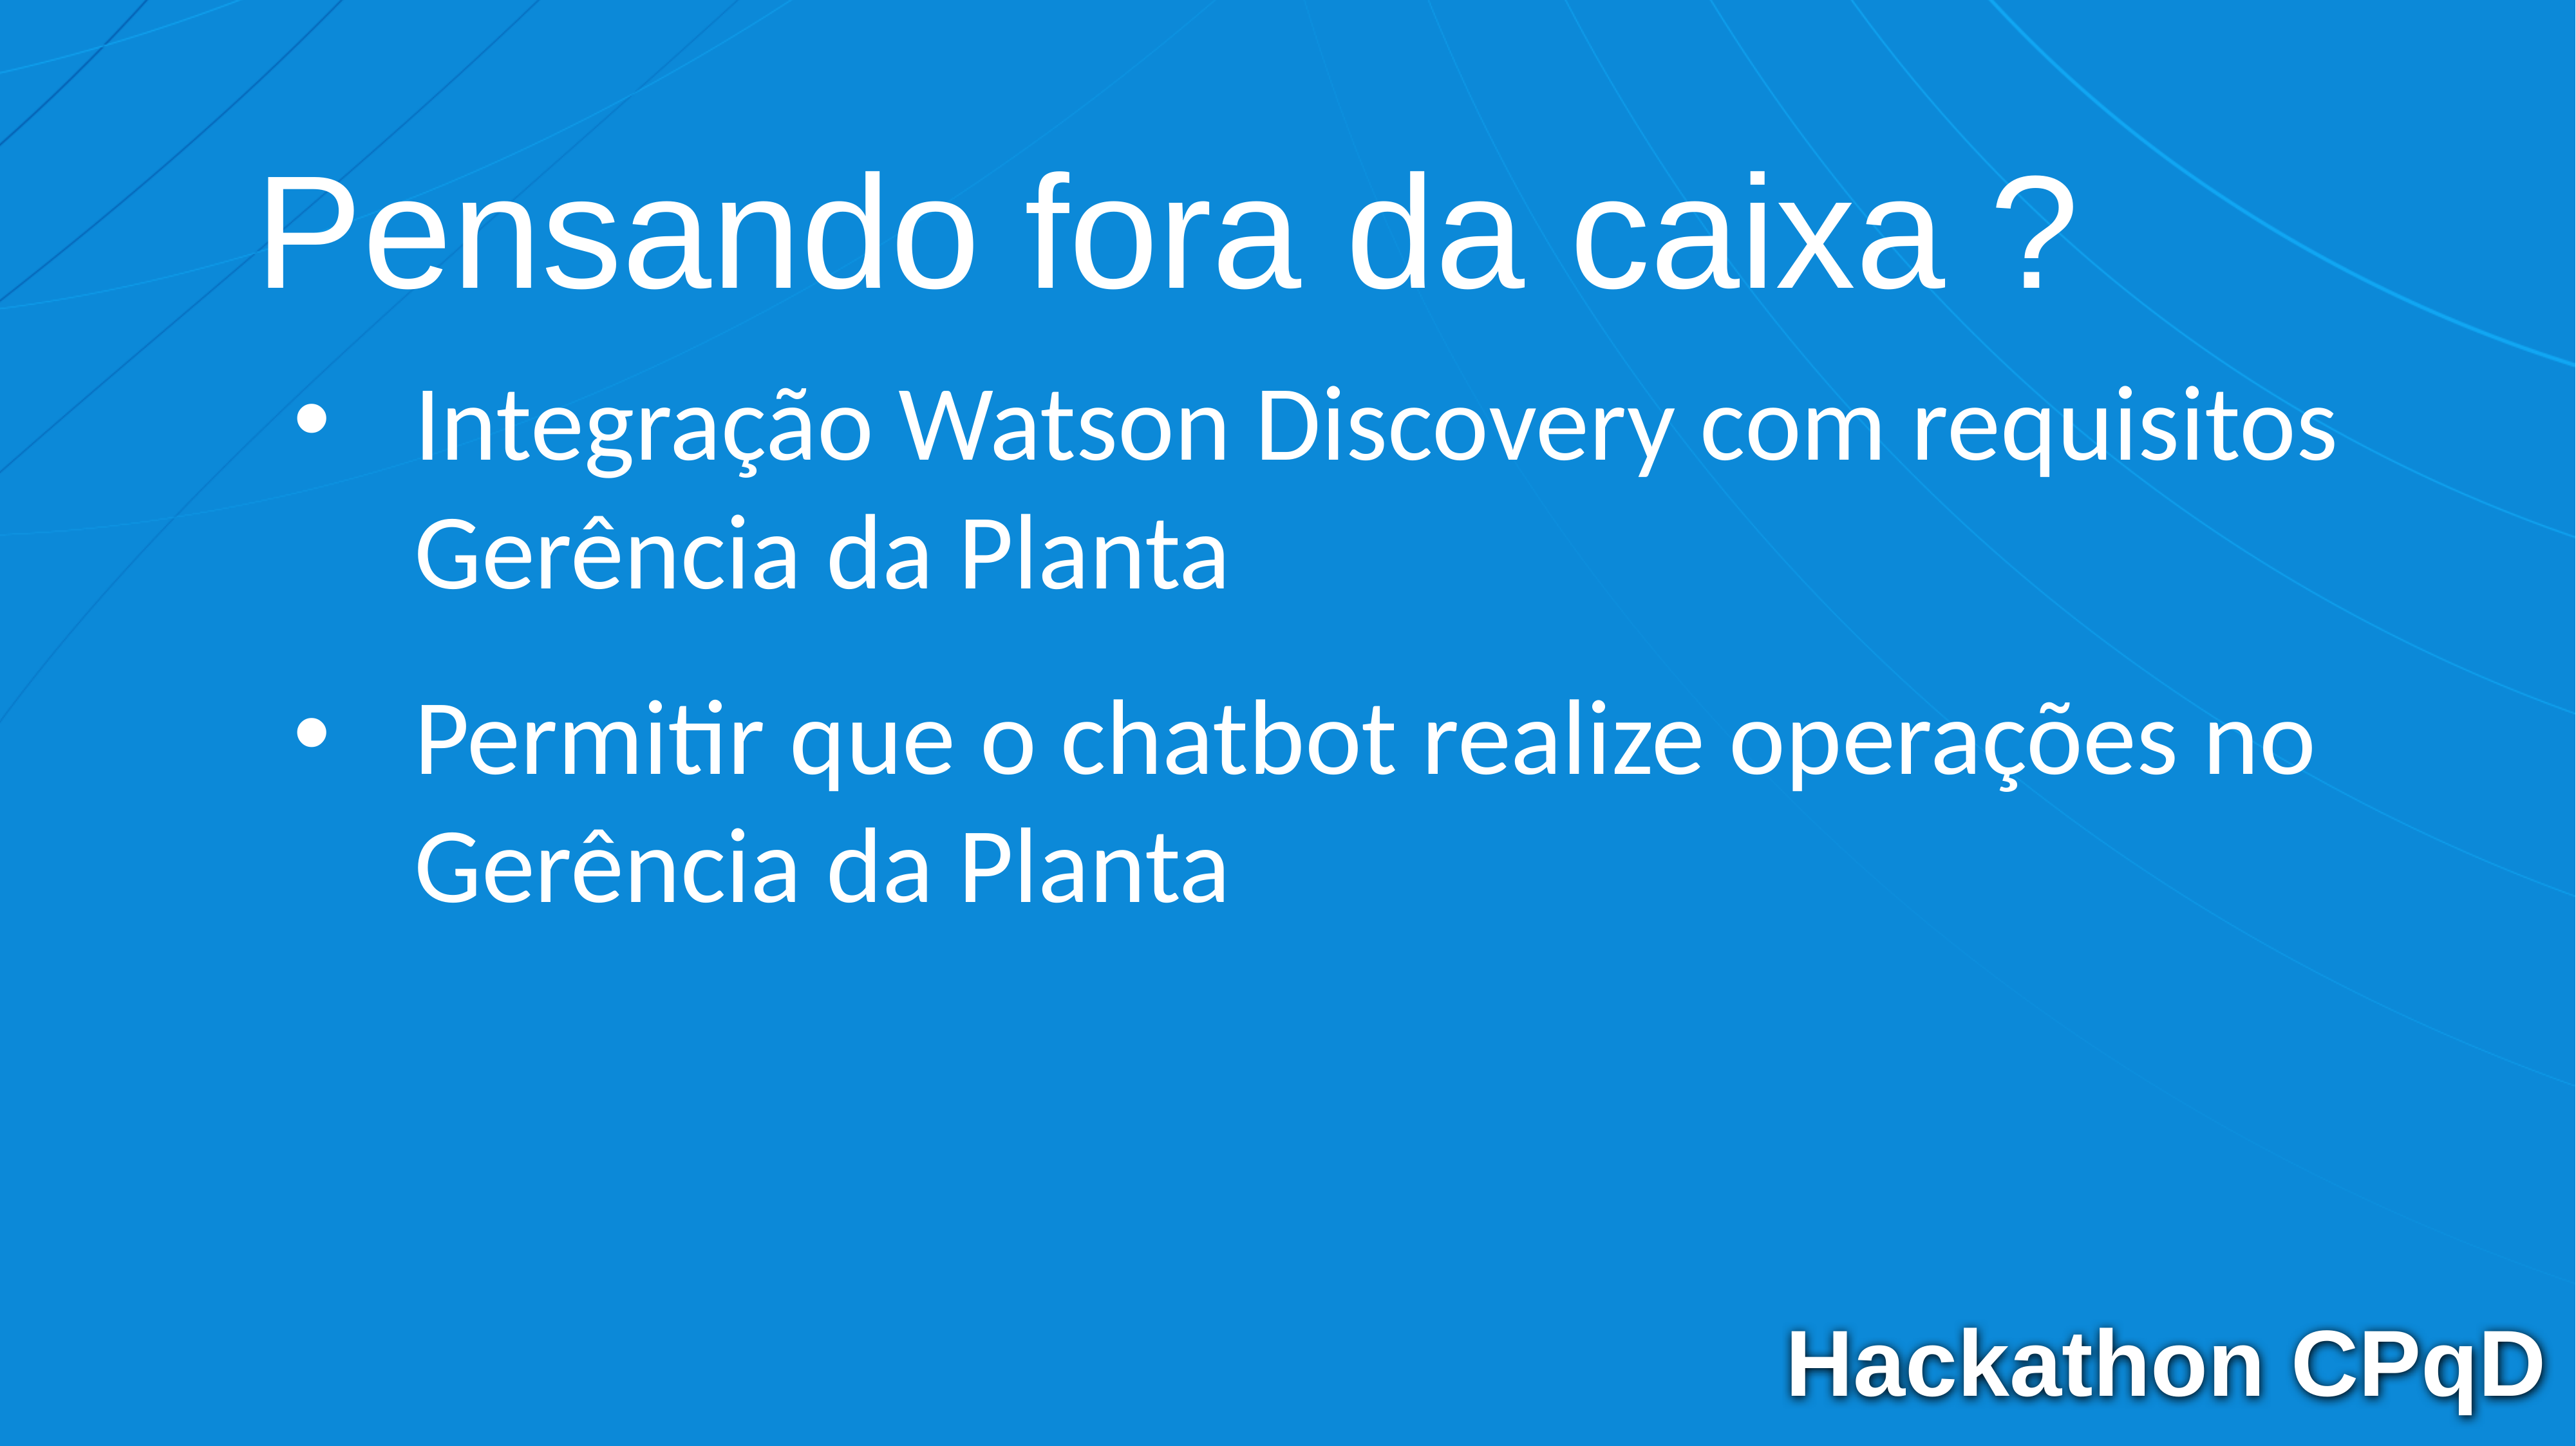

# Pensando fora da caixa ?
Integração Watson Discovery com requisitos Gerência da Planta
Permitir que o chatbot realize operações no Gerência da Planta
Hackathon CPqD